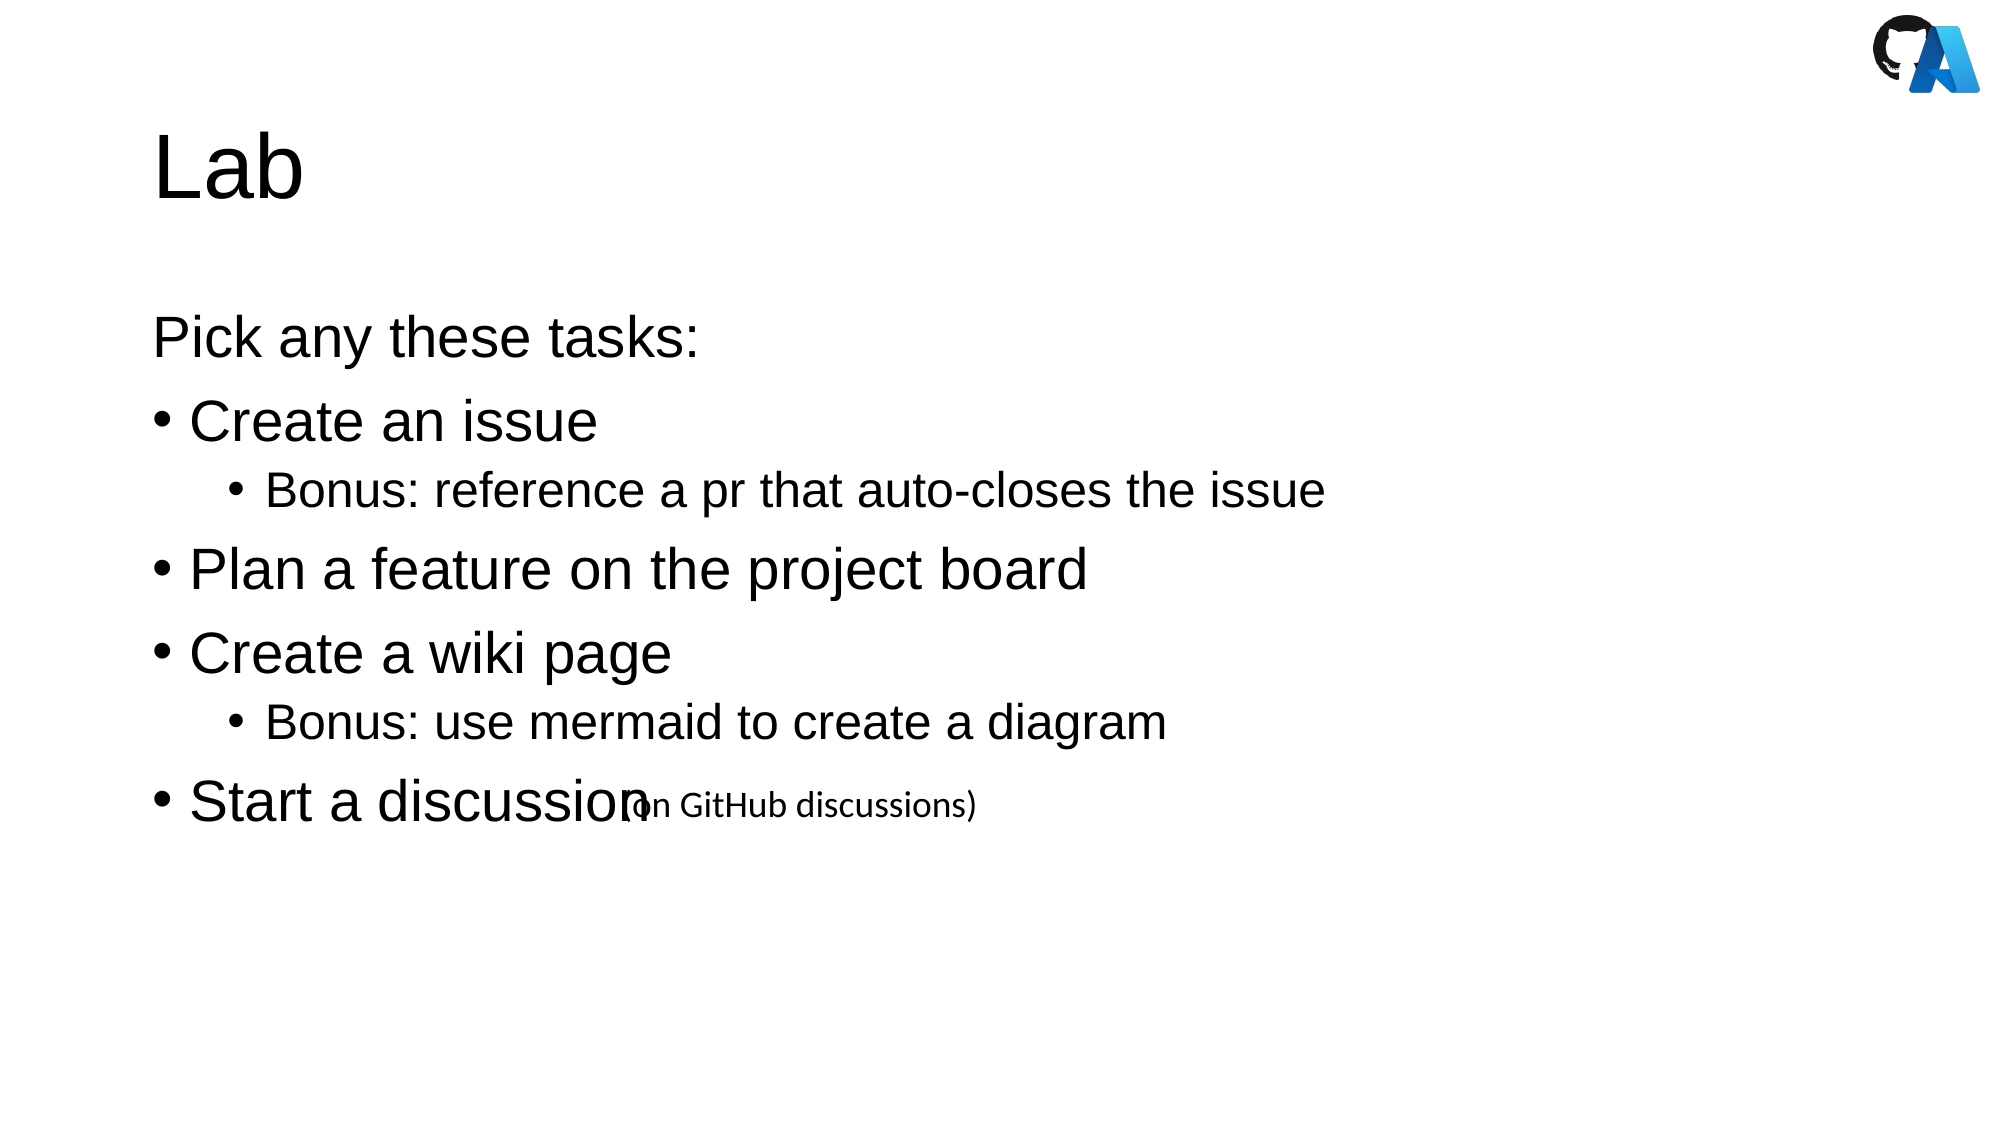

# Lab
Pick any these tasks:
Create an issue
Bonus: reference a pr that auto-closes the issue
Plan a feature on the project board
Create a wiki page
Bonus: use mermaid to create a diagram
Start a discussion

(on GitHub discussions)